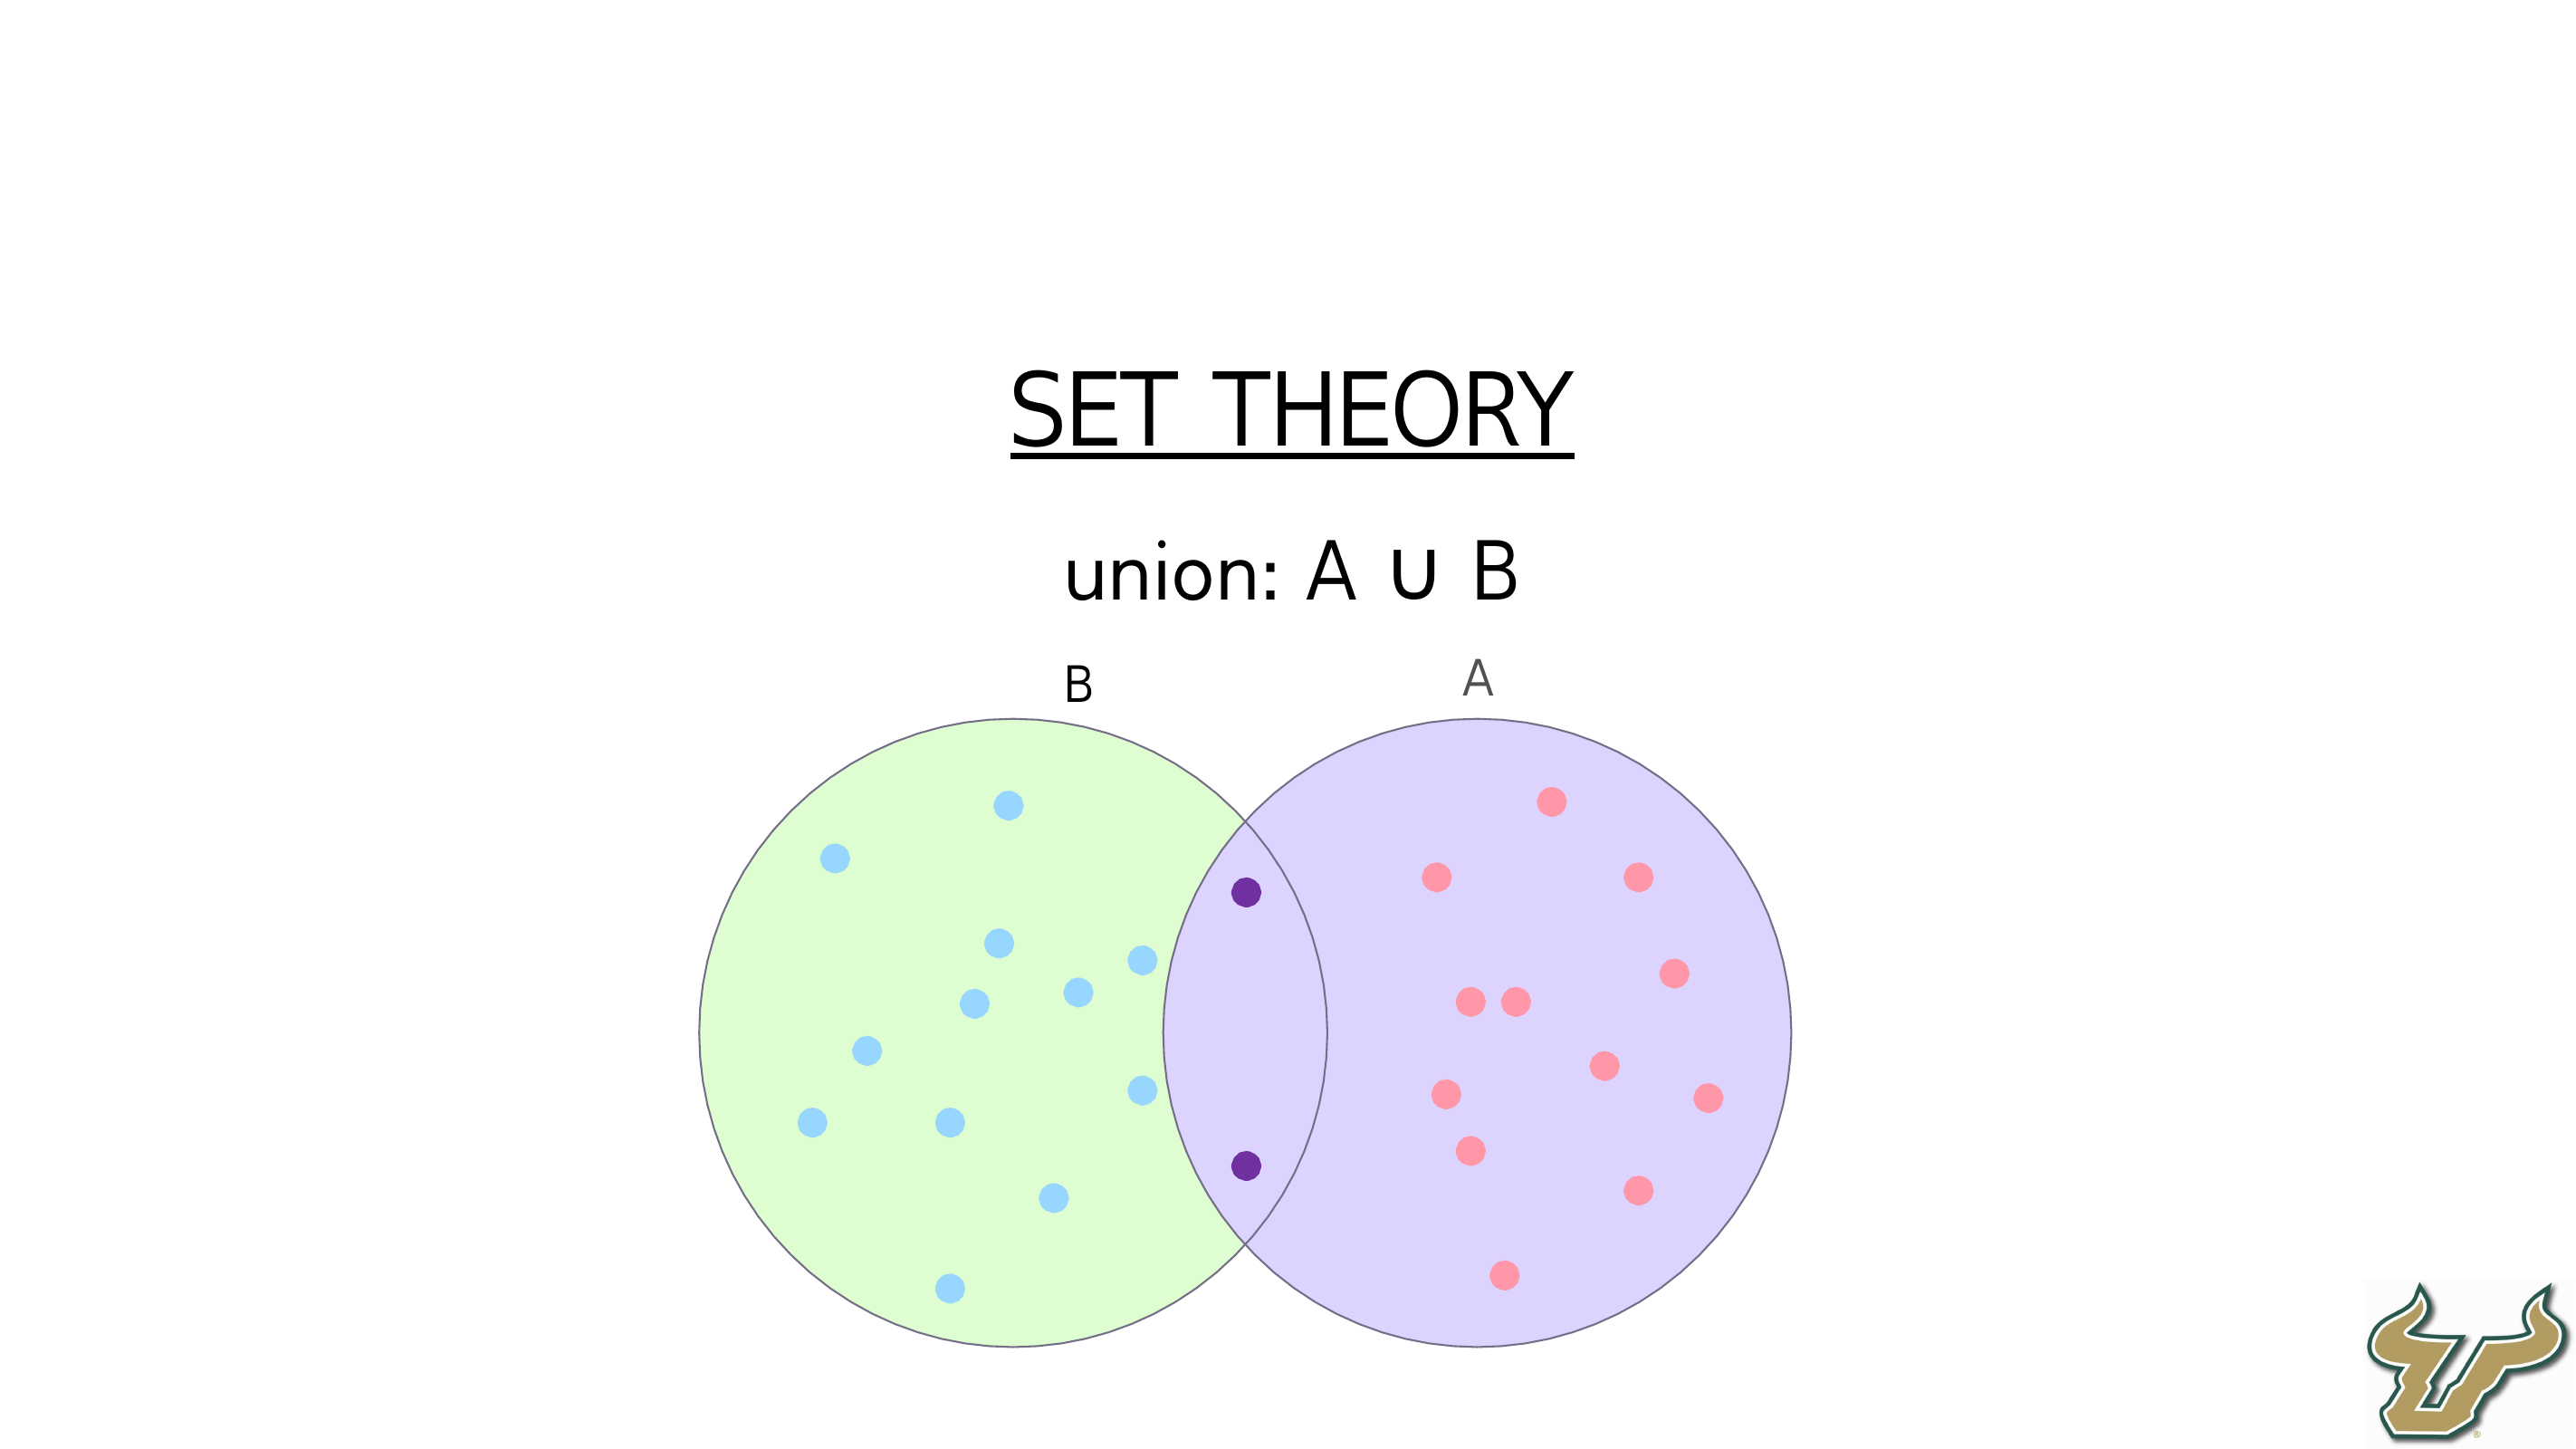

set theory
union: A ∪ B

B
A